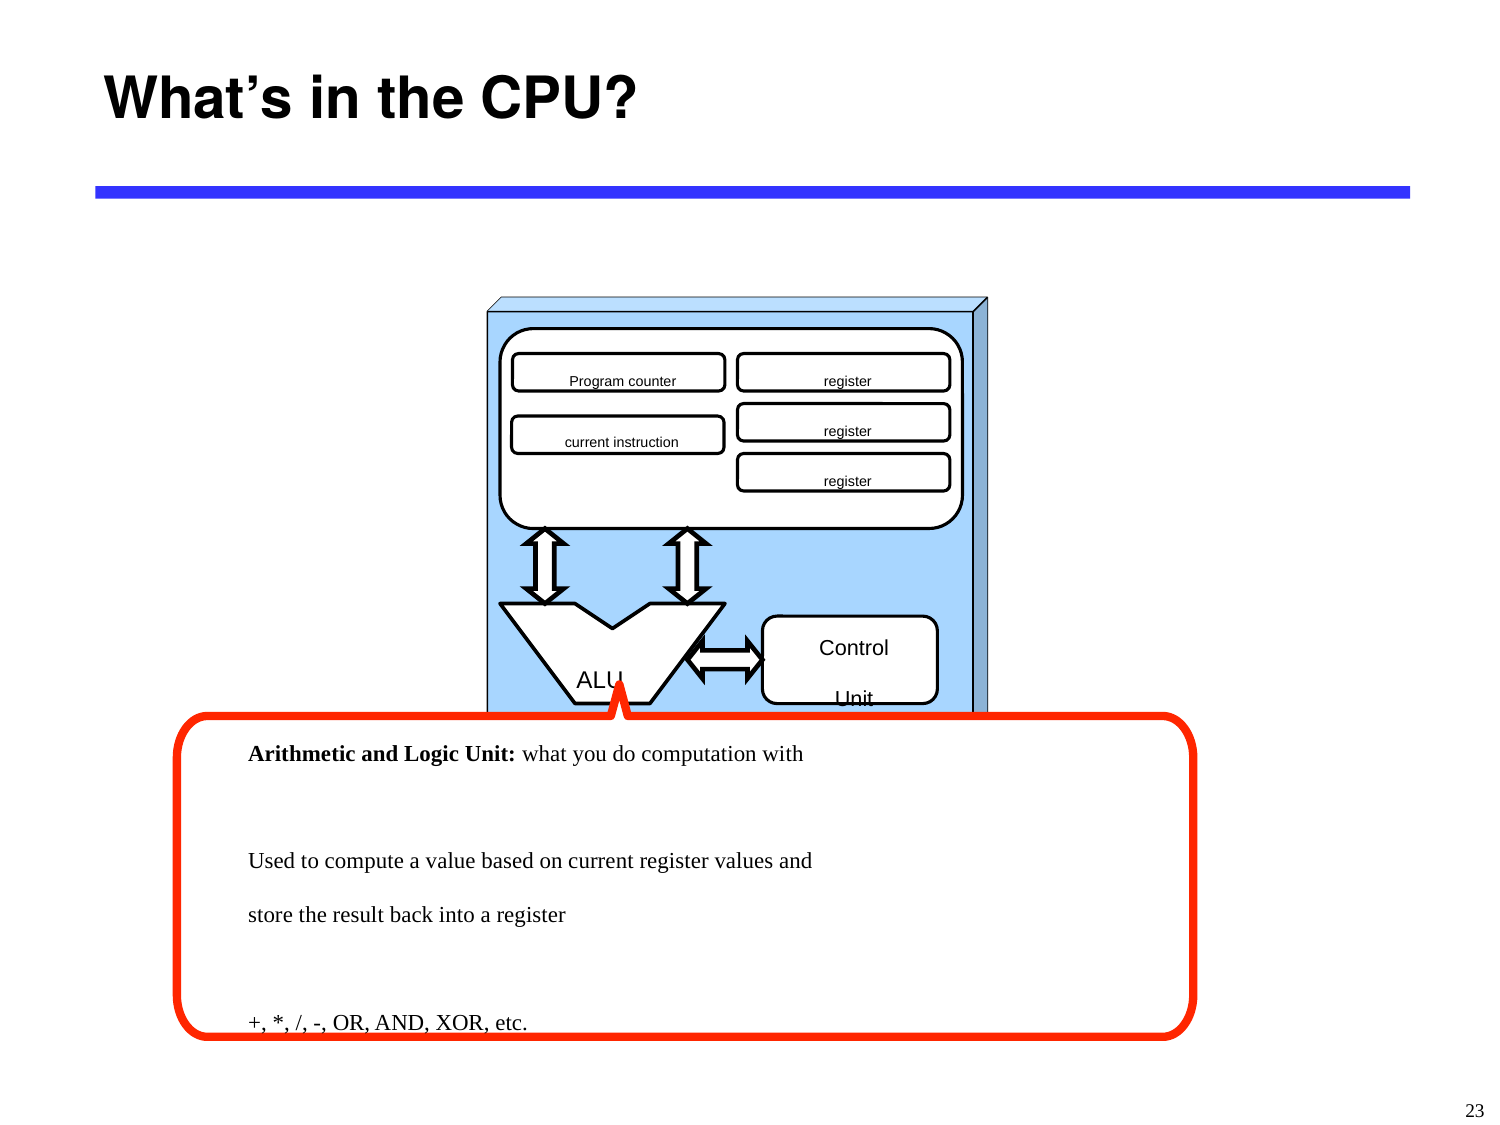

# What’s in the CPU?

Program counter

register

register

current instruction

register

ALU
Control
Unit

Arithmetic and Logic Unit: what you do computation with

Used to compute a value based on current register values and
store the result back into a register

+, *, /, -, OR, AND, XOR, etc.

23